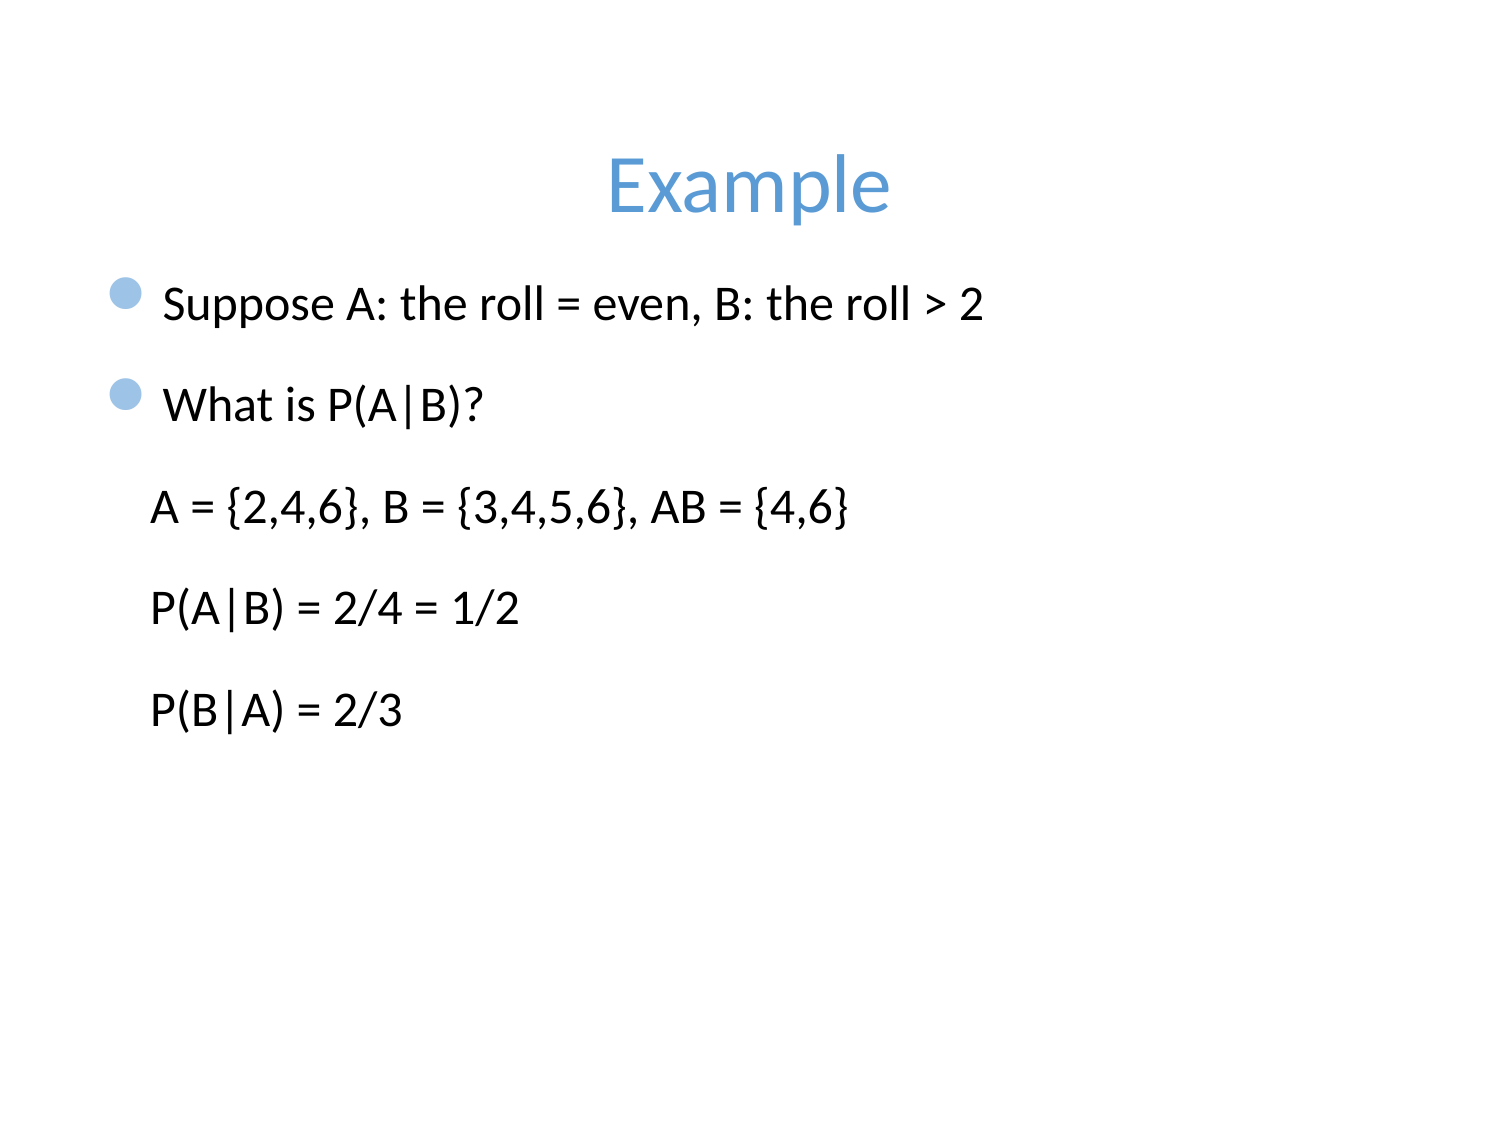

# Example
Suppose A: the roll = even, B: the roll > 2
What is P(A|B)?
    A = {2,4,6}, B = {3,4,5,6}, AB = {4,6}
    P(A|B) = 2/4 = 1/2
    P(B|A) = 2/3
3/17/24
11